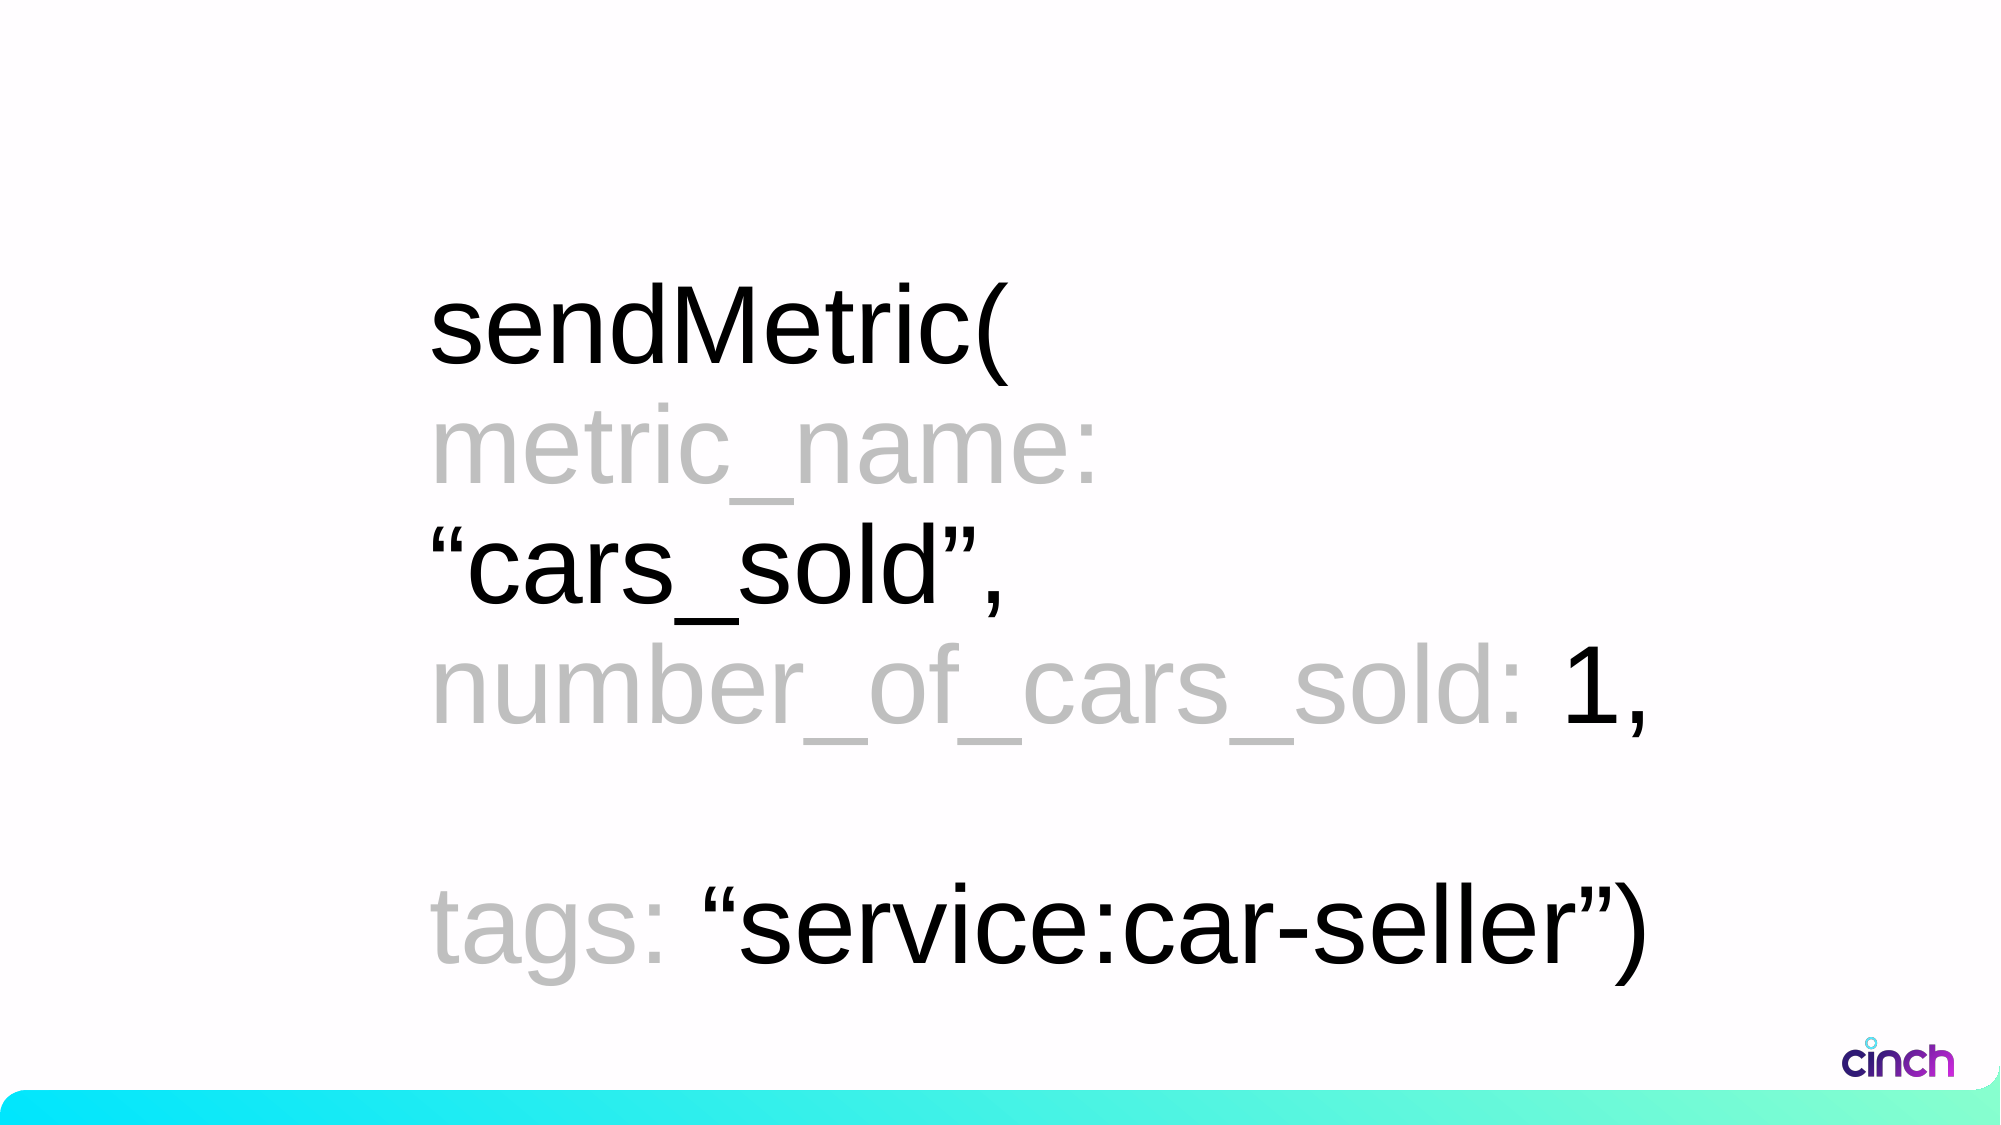

# sendMetric( metric_name: “cars_sold”, number_of_cars_sold: 1, tags: “service:car-seller”)